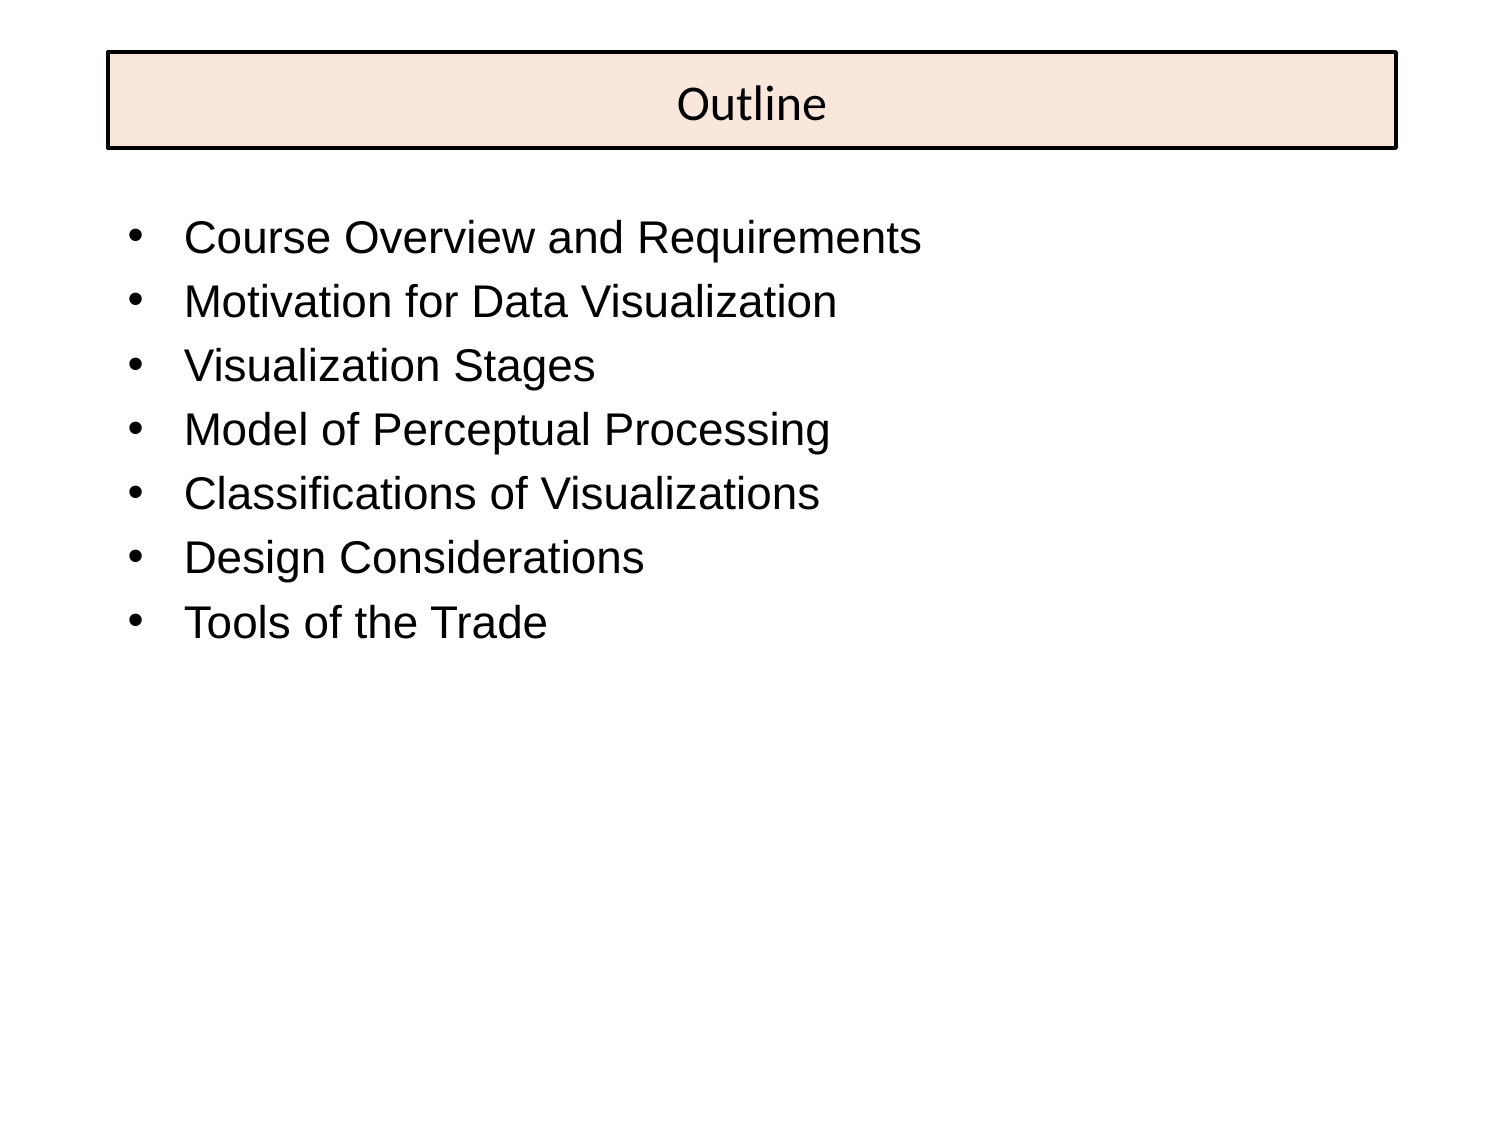

# Outline
Course Overview and Requirements
Motivation for Data Visualization
Visualization Stages
Model of Perceptual Processing
Classifications of Visualizations
Design Considerations
Tools of the Trade